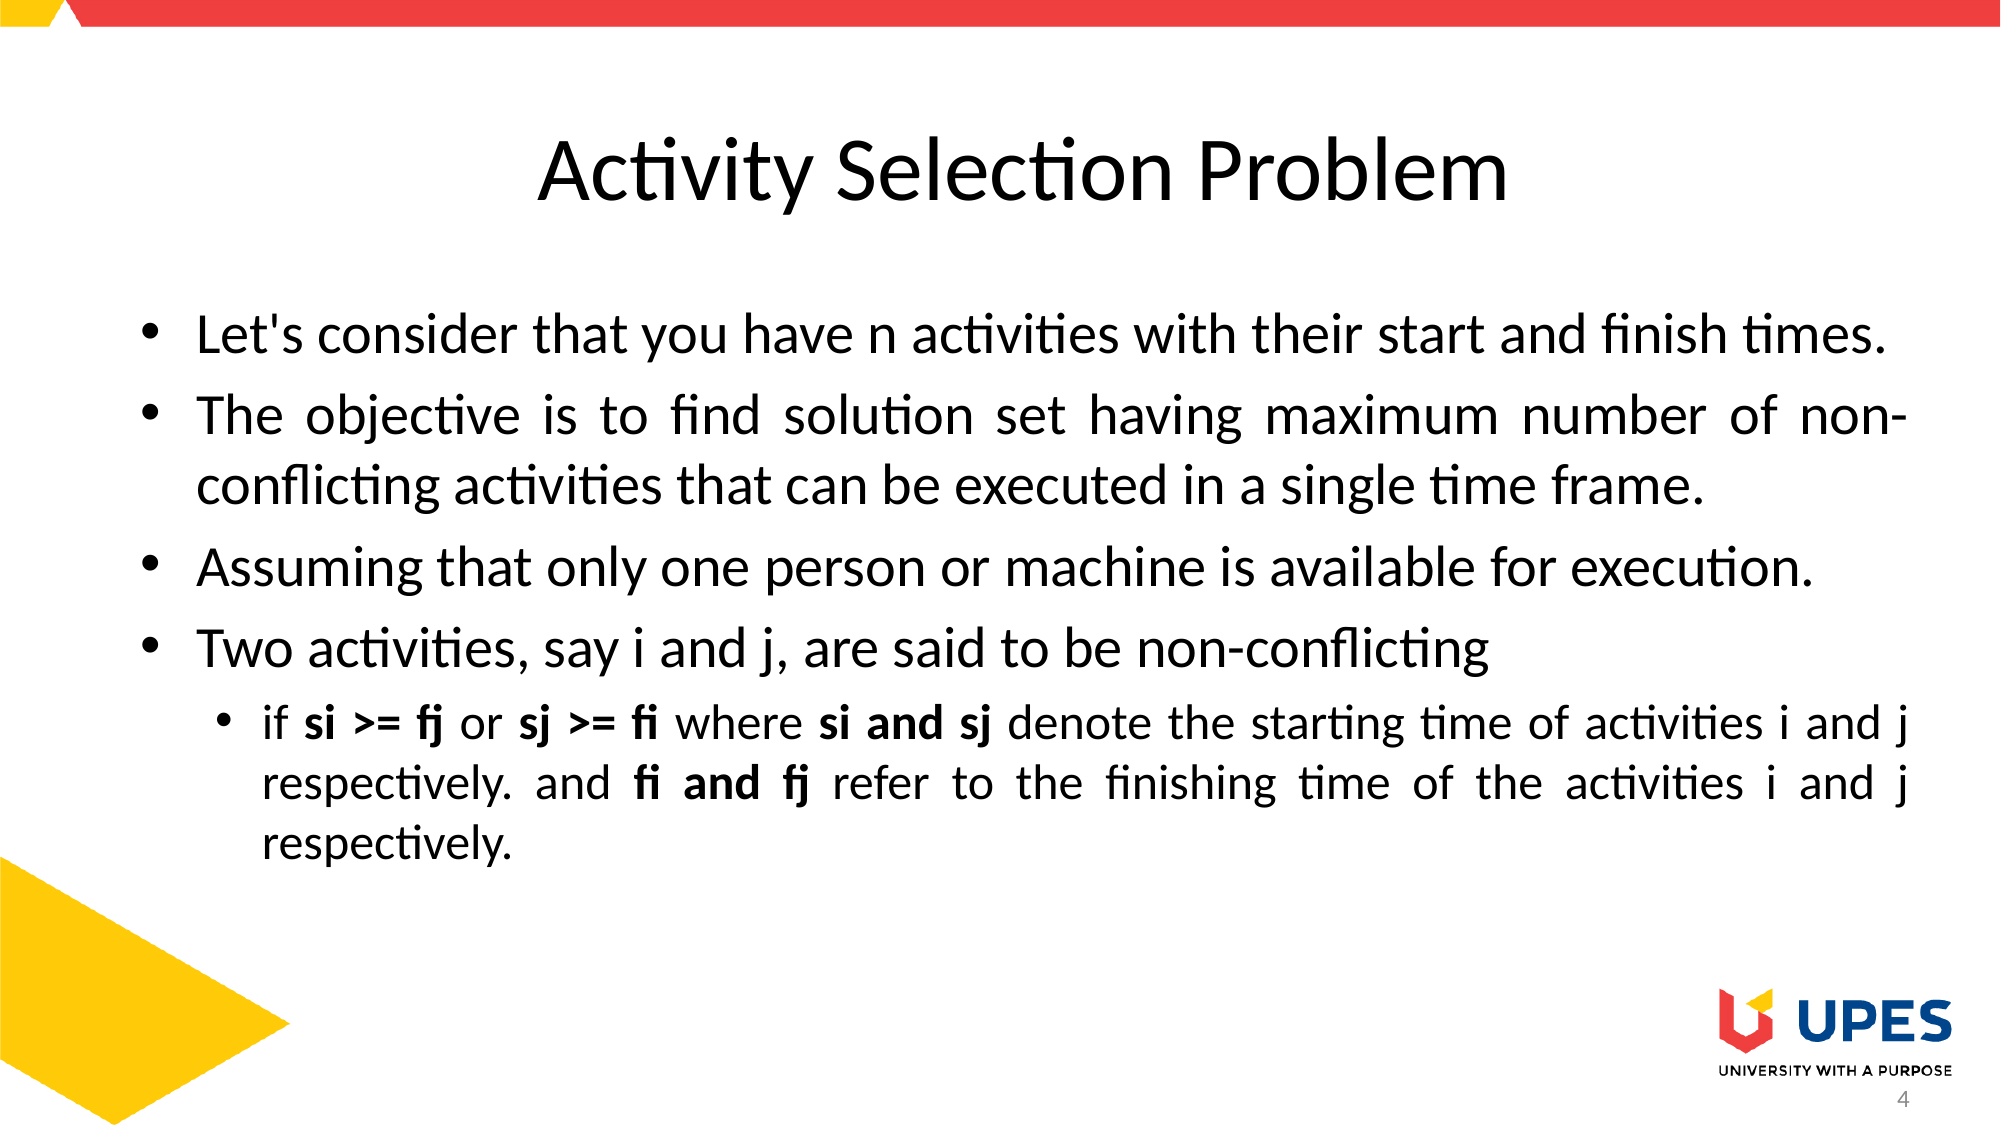

# Activity Selection Problem
Let's consider that you have n activities with their start and finish times.
The objective is to find solution set having maximum number of non-conflicting activities that can be executed in a single time frame.
Assuming that only one person or machine is available for execution.
Two activities, say i and j, are said to be non-conflicting
if si >= fj or sj >= fi where si and sj denote the starting time of activities i and j respectively. and fi and fj refer to the finishing time of the activities i and j respectively.